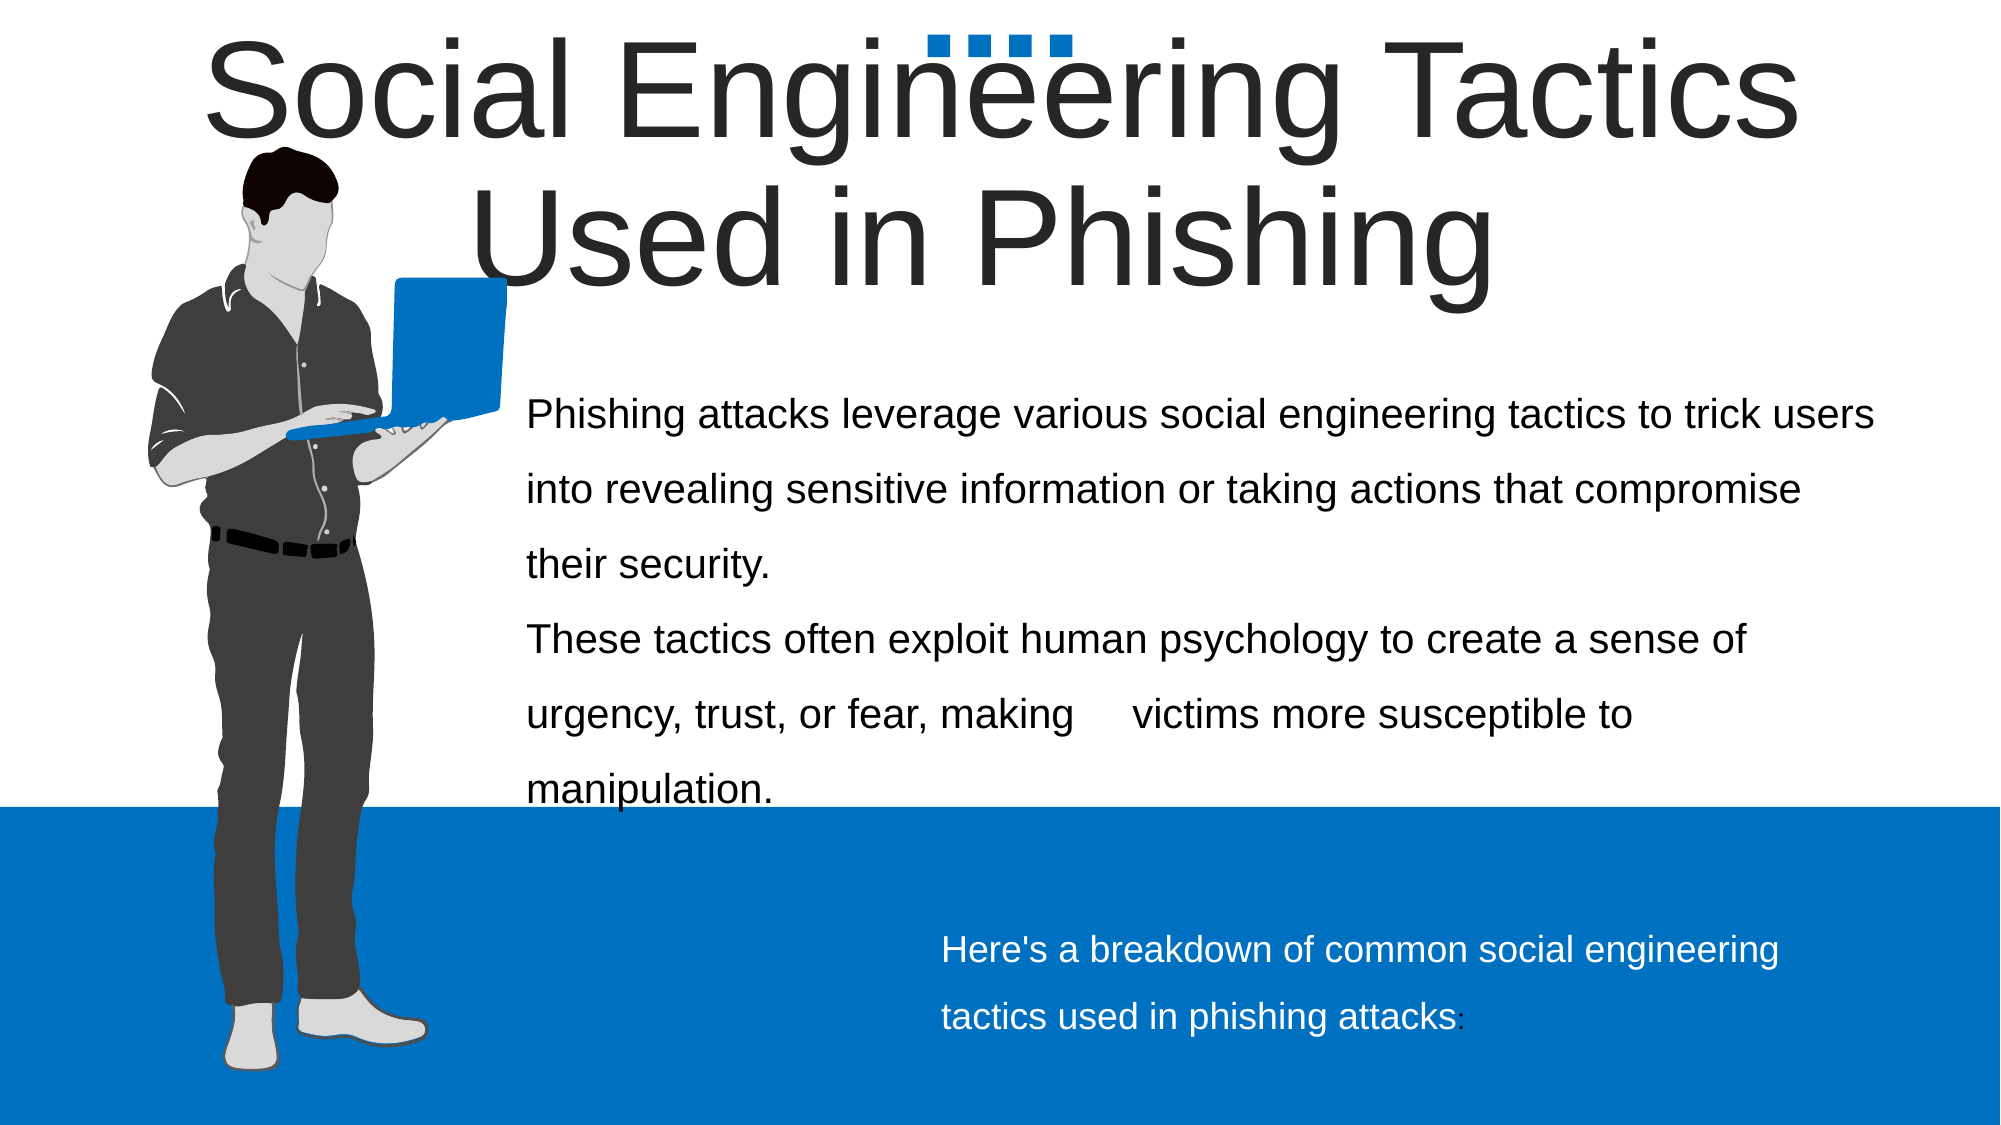

Social Engineering Tactics Used in Phishing

Phishing attacks leverage various social engineering tactics to trick users into revealing sensitive information or taking actions that compromise their security.
These tactics often exploit human psychology to create a sense of urgency, trust, or fear, making     victims more susceptible to manipulation.
Here's a breakdown of common social engineering tactics used in phishing attacks: